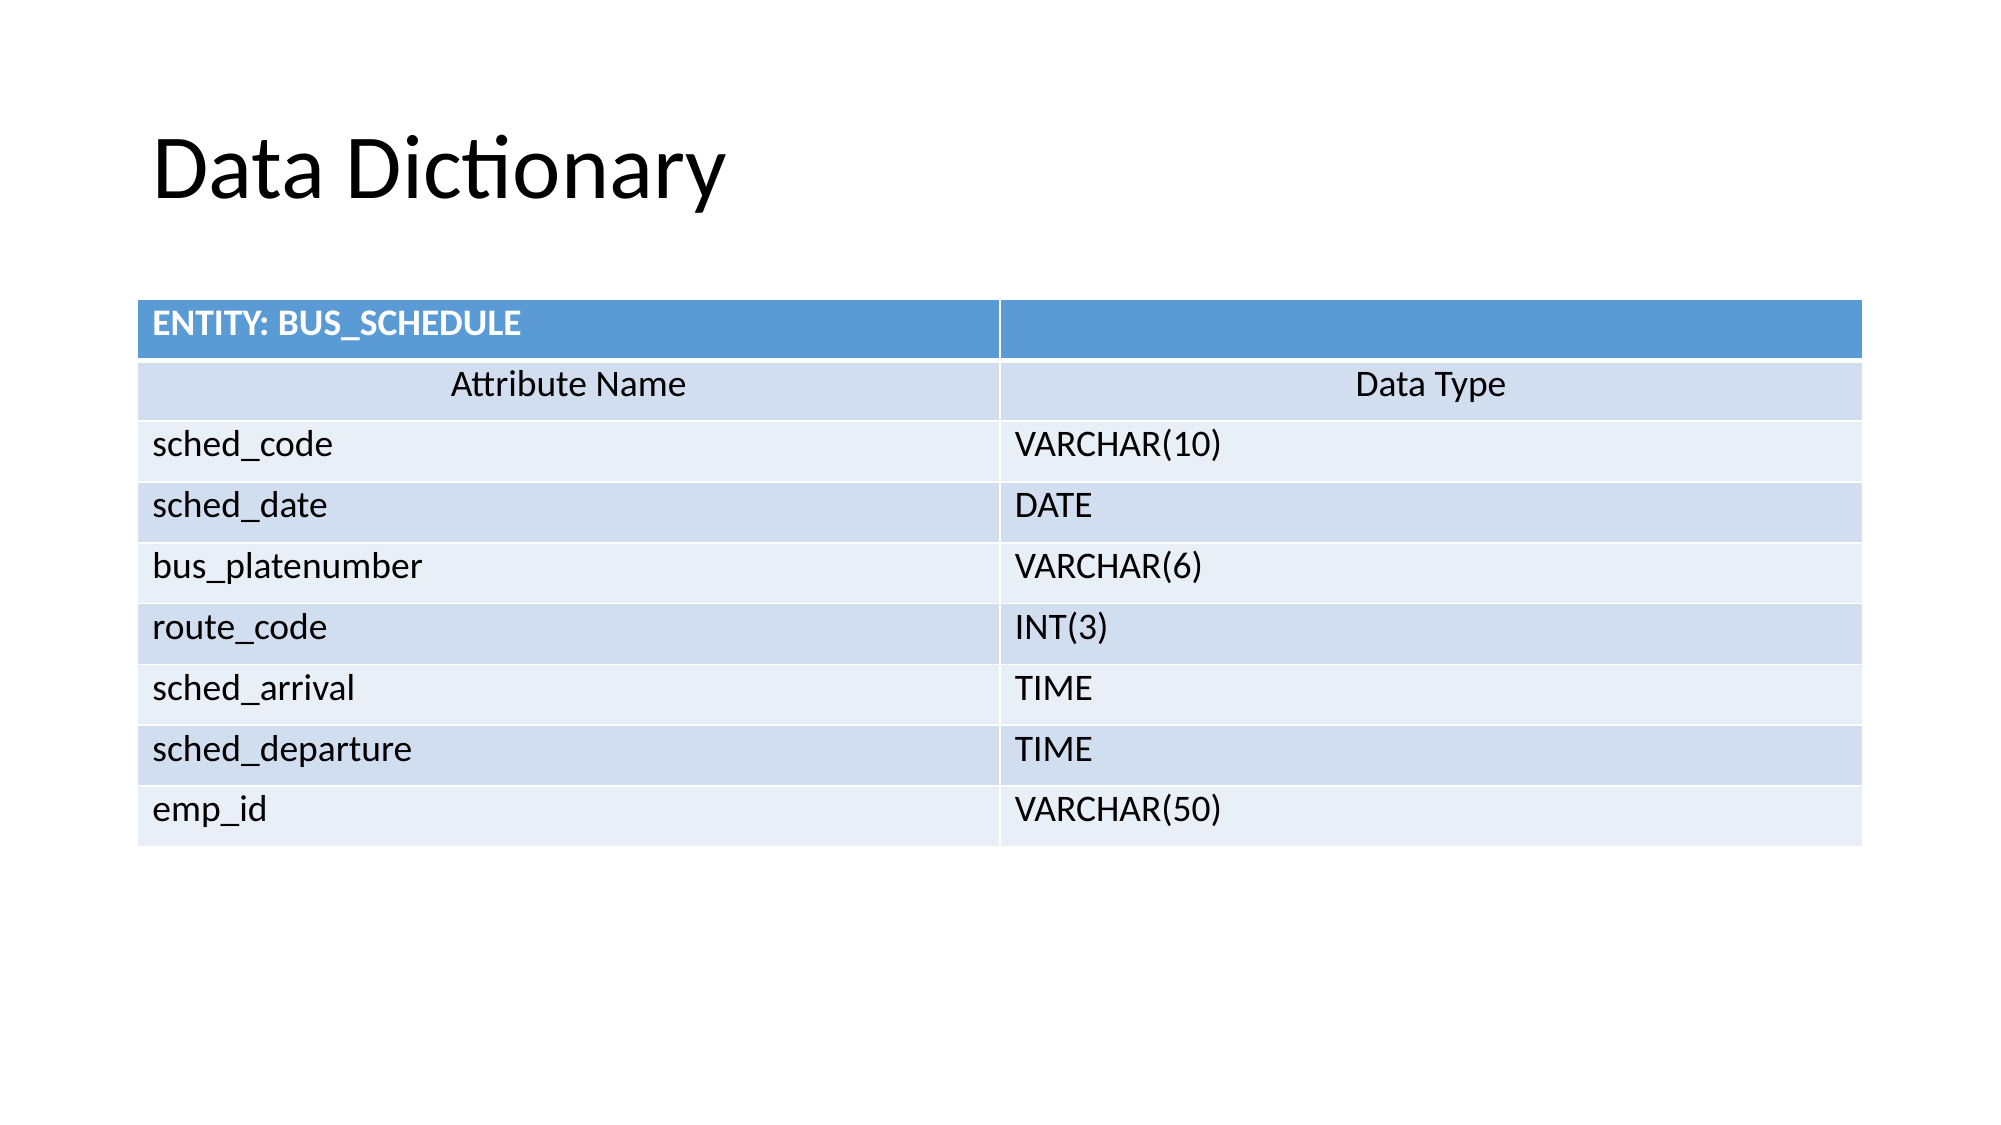

# Data Dictionary
| ENTITY: BUS\_SCHEDULE |  |
| --- | --- |
| Attribute Name | Data Type |
| sched\_code | VARCHAR(10) |
| sched\_date | DATE |
| bus\_platenumber | VARCHAR(6) |
| route\_code | INT(3) |
| sched\_arrival | TIME |
| sched\_departure | TIME |
| emp\_id | VARCHAR(50) |